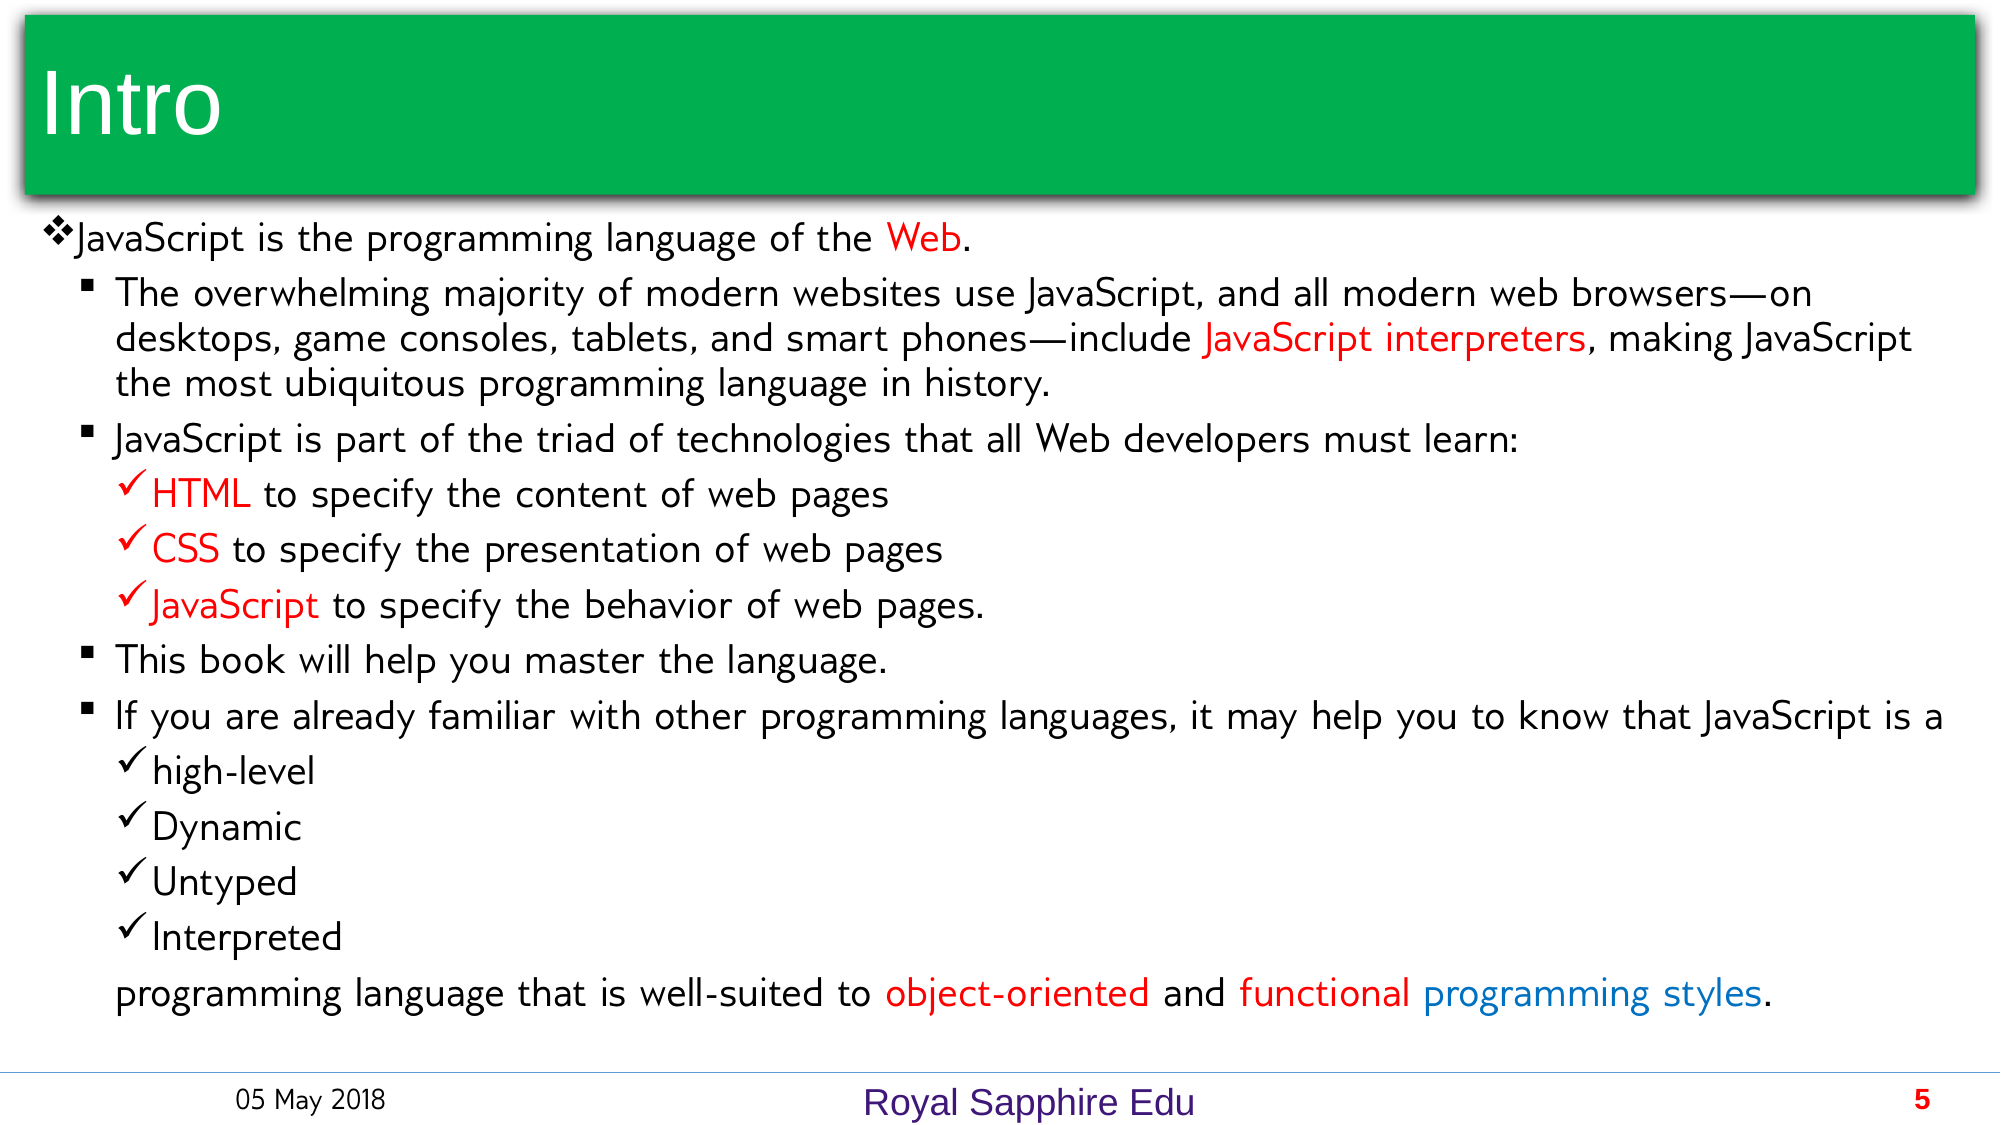

# Intro
JavaScript is the programming language of the Web.
The overwhelming majority of modern websites use JavaScript, and all modern web browsers—on desktops, game consoles, tablets, and smart phones—include JavaScript interpreters, making JavaScript the most ubiquitous programming language in history.
JavaScript is part of the triad of technologies that all Web developers must learn:
HTML to specify the content of web pages
CSS to specify the presentation of web pages
JavaScript to specify the behavior of web pages.
This book will help you master the language.
If you are already familiar with other programming languages, it may help you to know that JavaScript is a
high-level
Dynamic
Untyped
Interpreted
programming language that is well-suited to object-oriented and functional programming styles.
05 May 2018
5